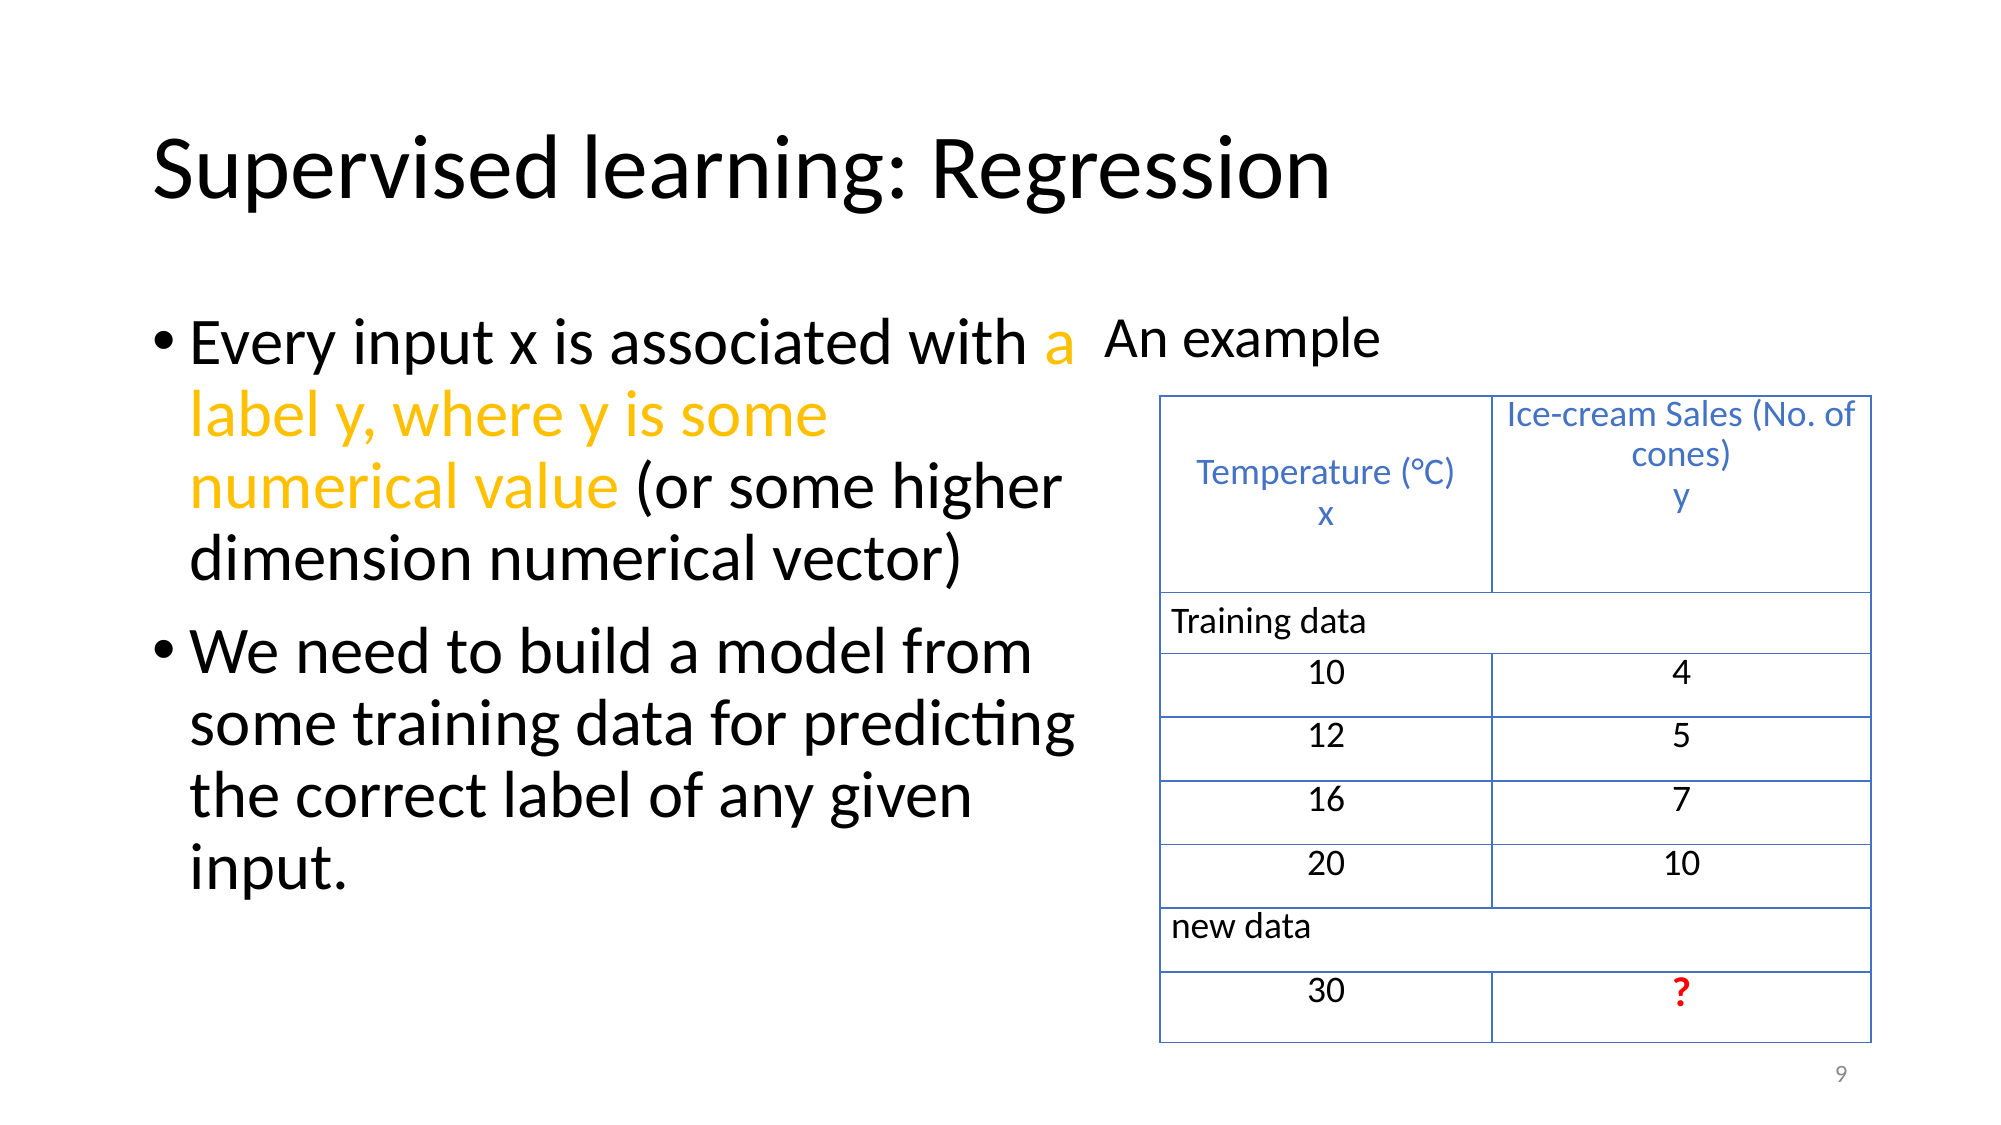

# Supervised learning: Regression
Every input x is associated with a label y, where y is some numerical value (or some higher dimension numerical vector)
We need to build a model from some training data for predicting the correct label of any given input.
An example

| Temperature (°C) x | Ice-cream Sales (No. of cones) y |
| --- | --- |
| Training data |  |
| 10 | 4 |
| 12 | 5 |
| 16 | 7 |
| 20 | 10 |
| new data |  |
| 30 | ? |
9